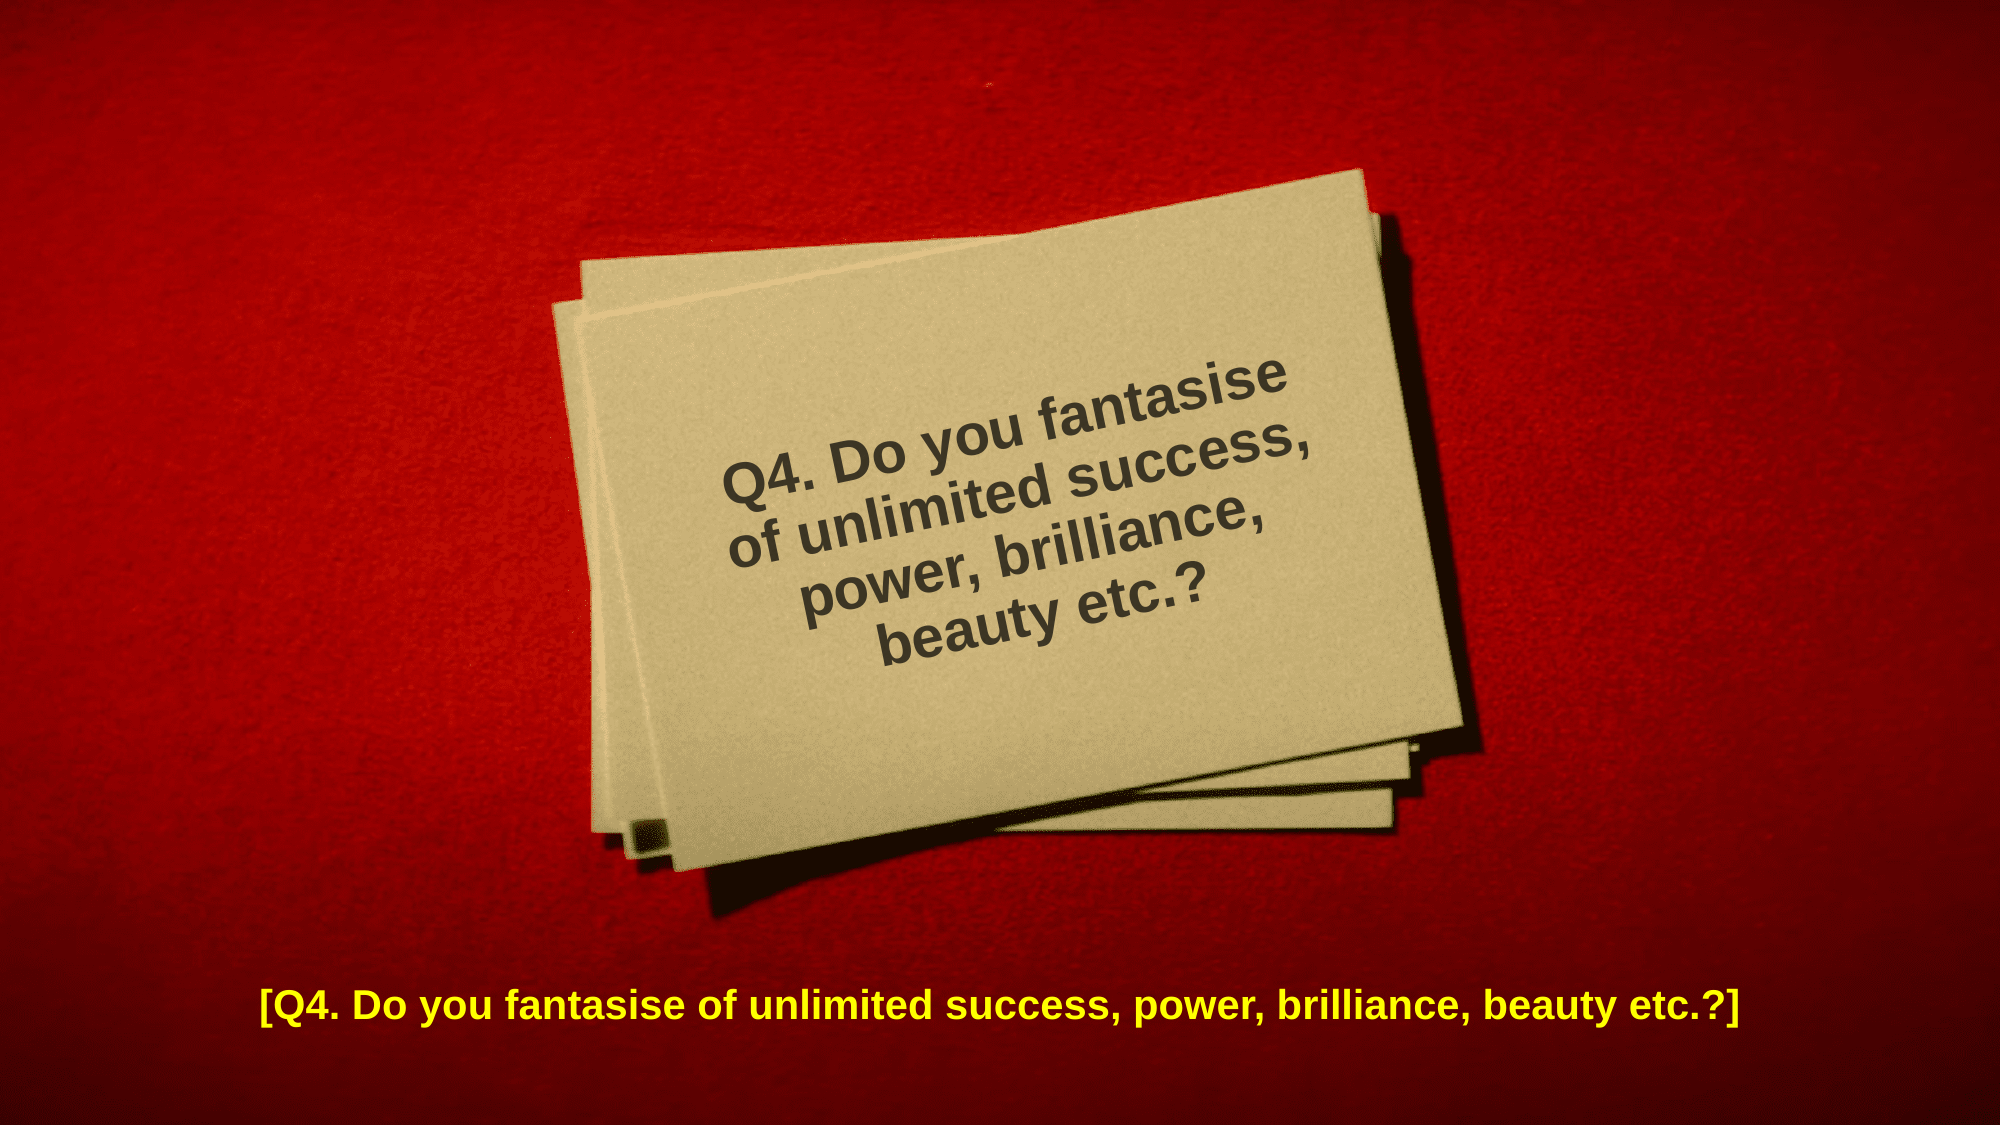

Q4. Do you fantasise of unlimited success, power, brilliance, beauty etc.?
[Q4. Do you fantasise of unlimited success, power, brilliance, beauty etc.?]